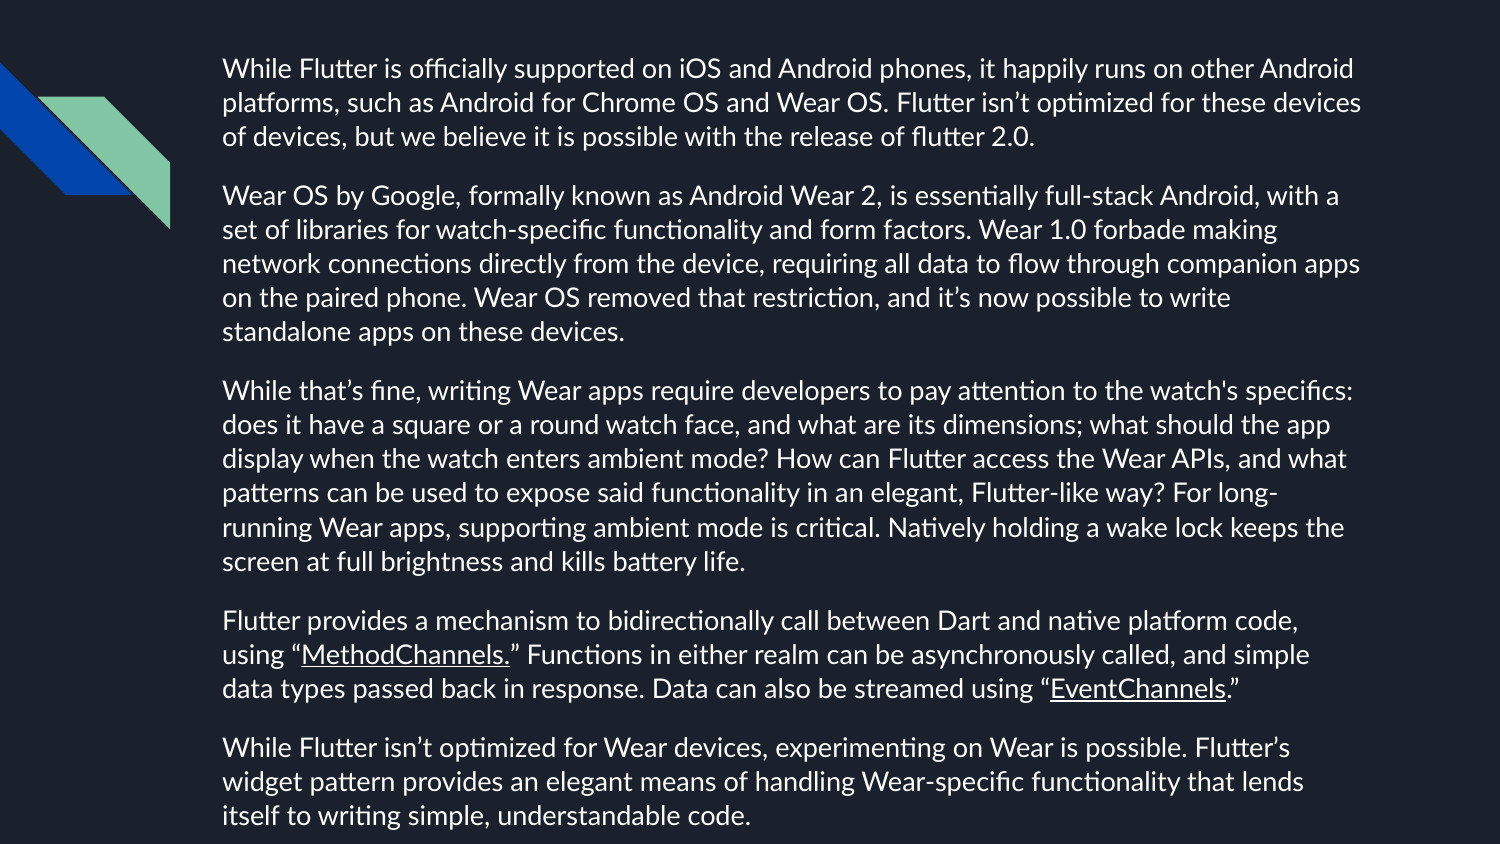

While Flutter is officially supported on iOS and Android phones, it happily runs on other Android platforms, such as Android for Chrome OS and Wear OS. Flutter isn’t optimized for these devices of devices, but we believe it is possible with the release of flutter 2.0.
Wear OS by Google, formally known as Android Wear 2, is essentially full-stack Android, with a set of libraries for watch-specific functionality and form factors. Wear 1.0 forbade making network connections directly from the device, requiring all data to flow through companion apps on the paired phone. Wear OS removed that restriction, and it’s now possible to write standalone apps on these devices.
While that’s fine, writing Wear apps require developers to pay attention to the watch's specifics: does it have a square or a round watch face, and what are its dimensions; what should the app display when the watch enters ambient mode? How can Flutter access the Wear APIs, and what patterns can be used to expose said functionality in an elegant, Flutter-like way? For long-running Wear apps, supporting ambient mode is critical. Natively holding a wake lock keeps the screen at full brightness and kills battery life.
Flutter provides a mechanism to bidirectionally call between Dart and native platform code, using “MethodChannels.” Functions in either realm can be asynchronously called, and simple data types passed back in response. Data can also be streamed using “EventChannels.”
While Flutter isn’t optimized for Wear devices, experimenting on Wear is possible. Flutter’s widget pattern provides an elegant means of handling Wear-specific functionality that lends itself to writing simple, understandable code.